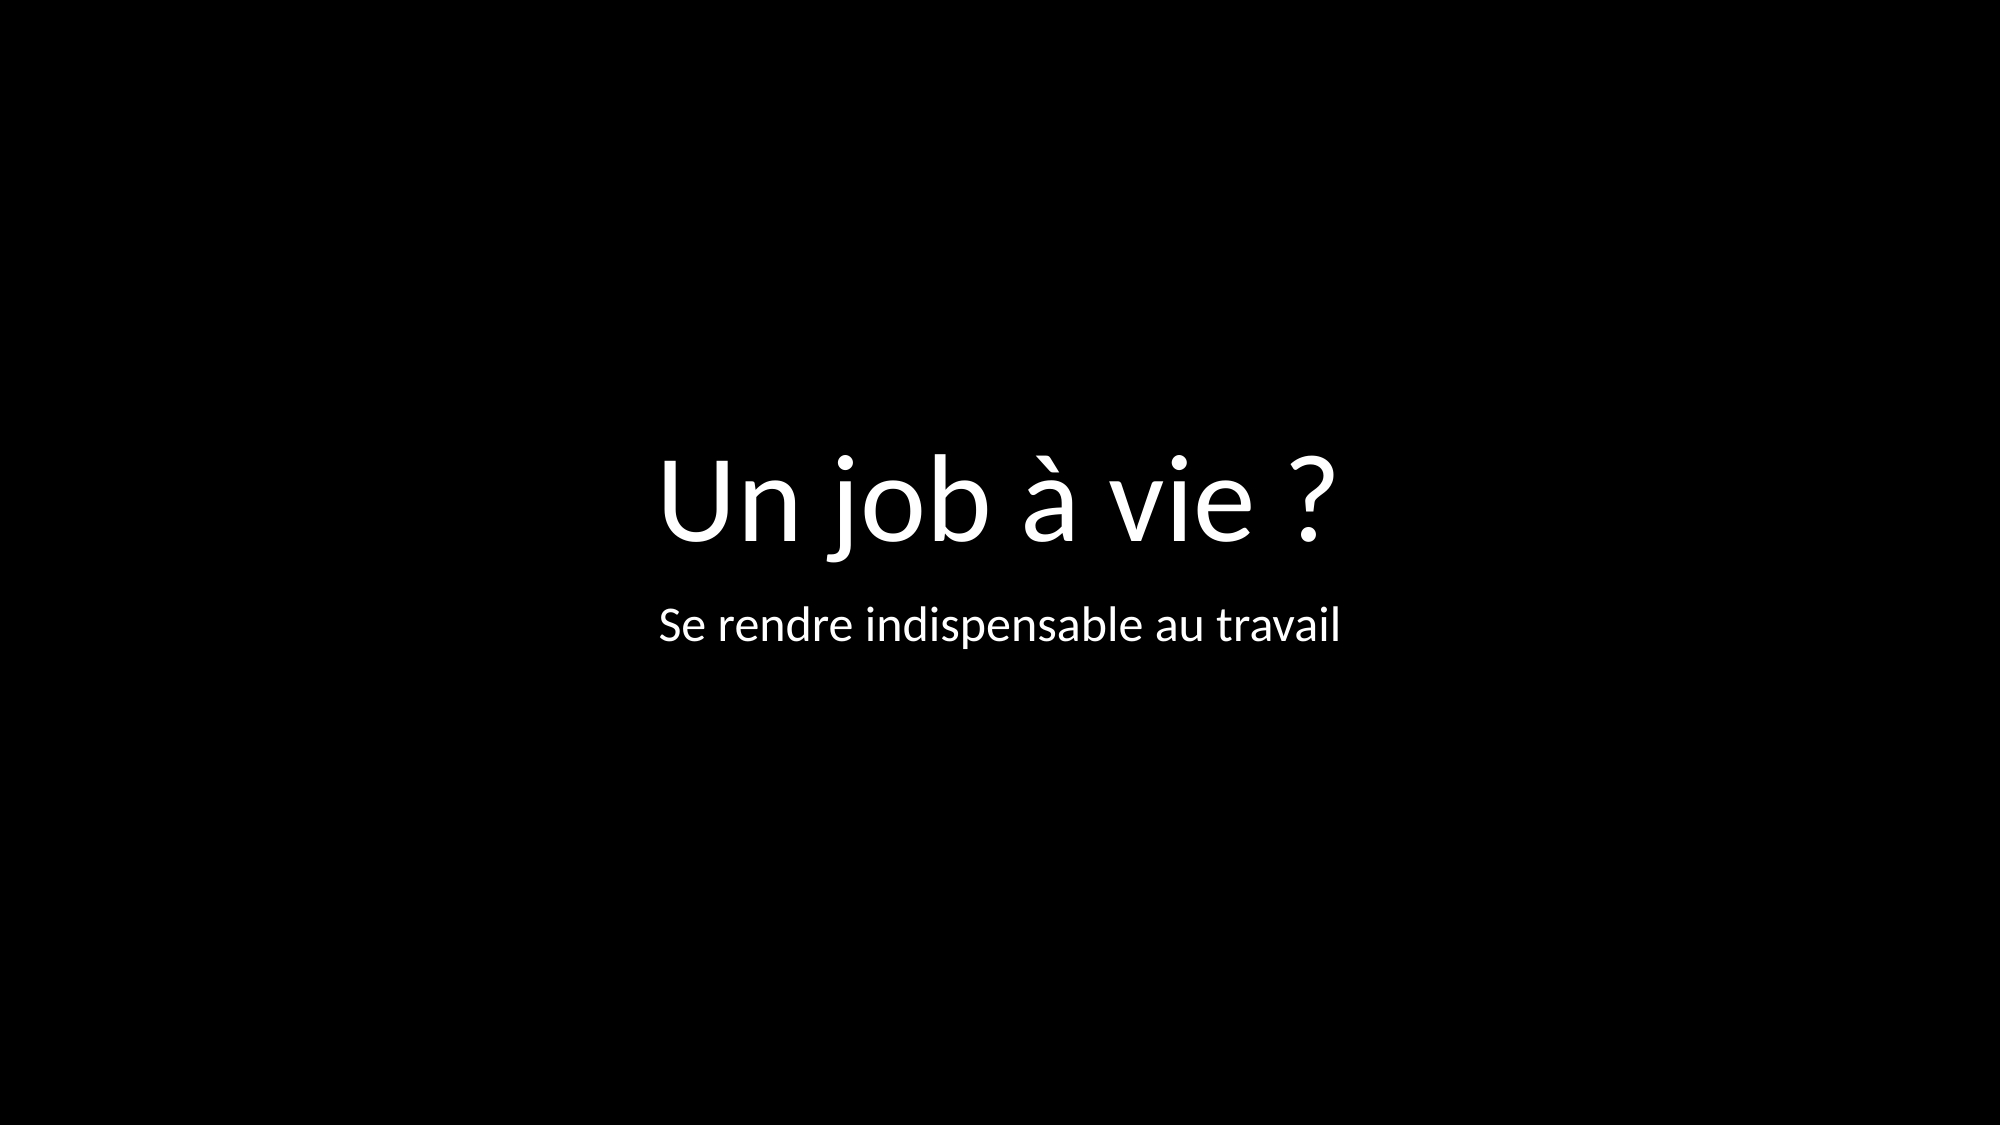

# Un job à vie ?
Se rendre indispensable au travail